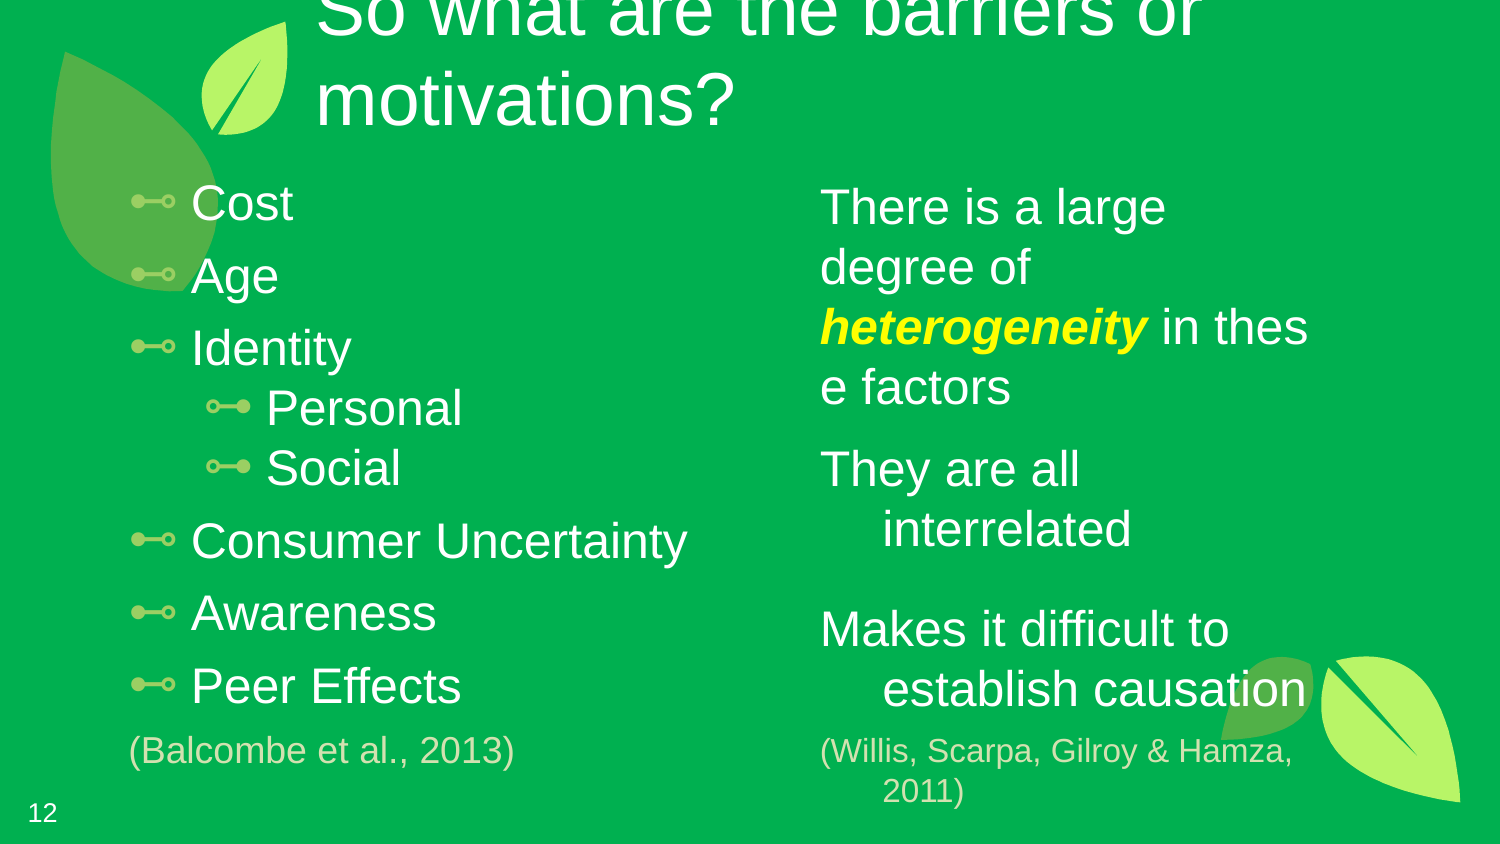

So what are the barriers or motivations?
Cost
Age
Identity
Personal
Social
Consumer Uncertainty
Awareness
Peer Effects
(Balcombe et al., 2013)
There is a large degree of heterogeneity in these factors
They are all interrelated
Makes it difficult to establish causation
(Willis, Scarpa, Gilroy & Hamza, 2011)
12